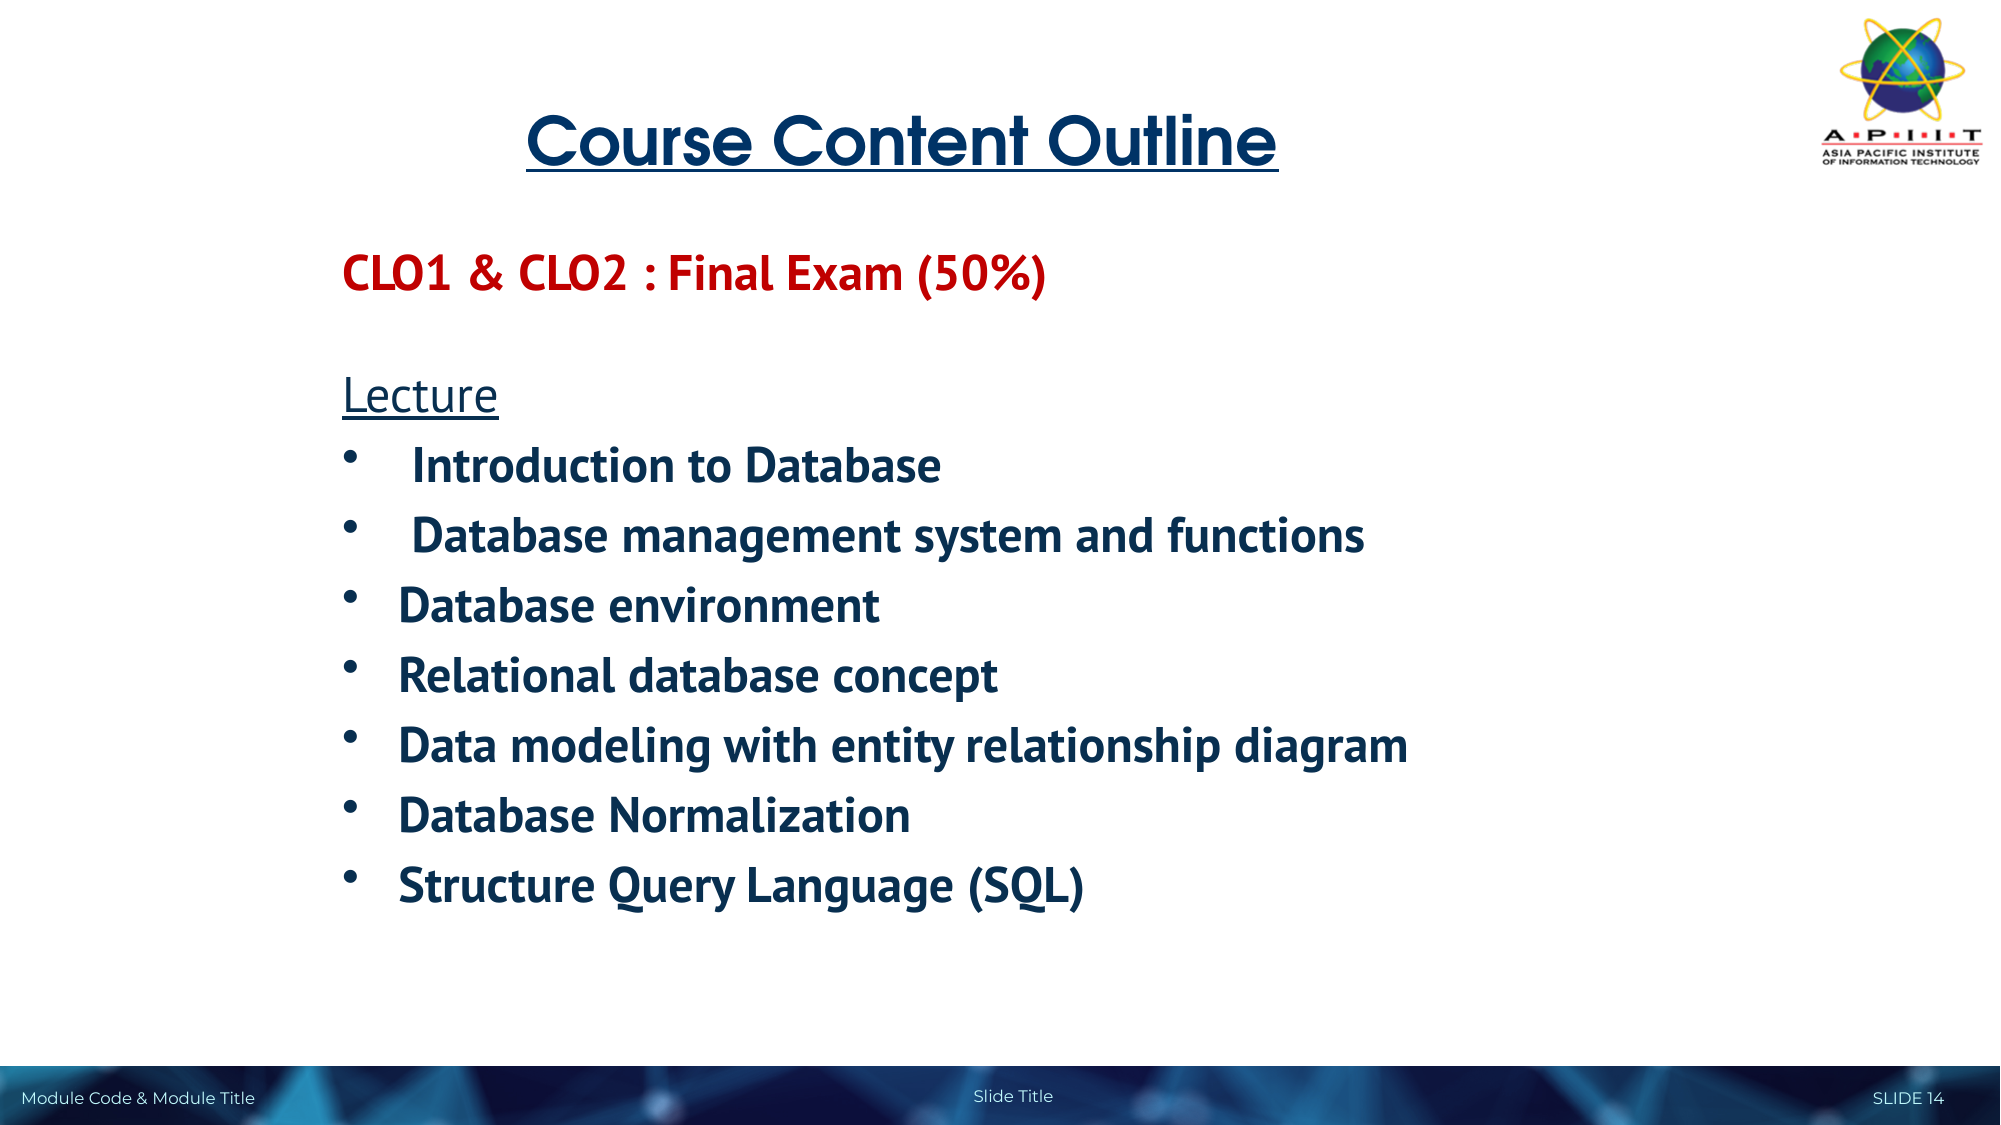

# Course Content Outline
CLO1 & CLO2 : Final Exam (50%)

Lecture
 Introduction to Database
 Database management system and functions
Database environment
Relational database concept
Data modeling with entity relationship diagram
Database Normalization
Structure Query Language (SQL)